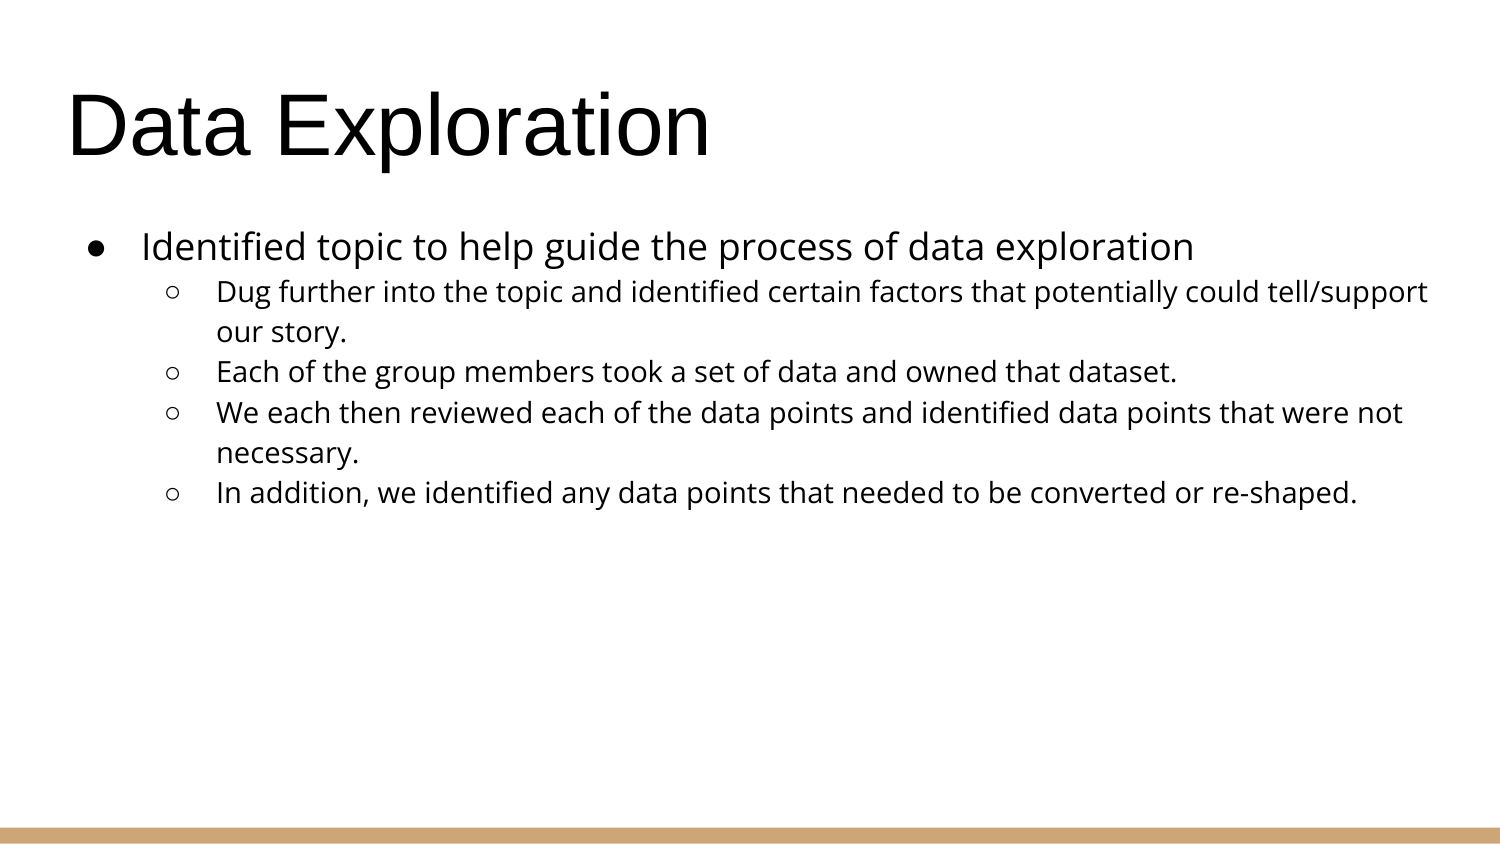

# Data Exploration
Identified topic to help guide the process of data exploration
Dug further into the topic and identified certain factors that potentially could tell/support our story.
Each of the group members took a set of data and owned that dataset.
We each then reviewed each of the data points and identified data points that were not necessary.
In addition, we identified any data points that needed to be converted or re-shaped.